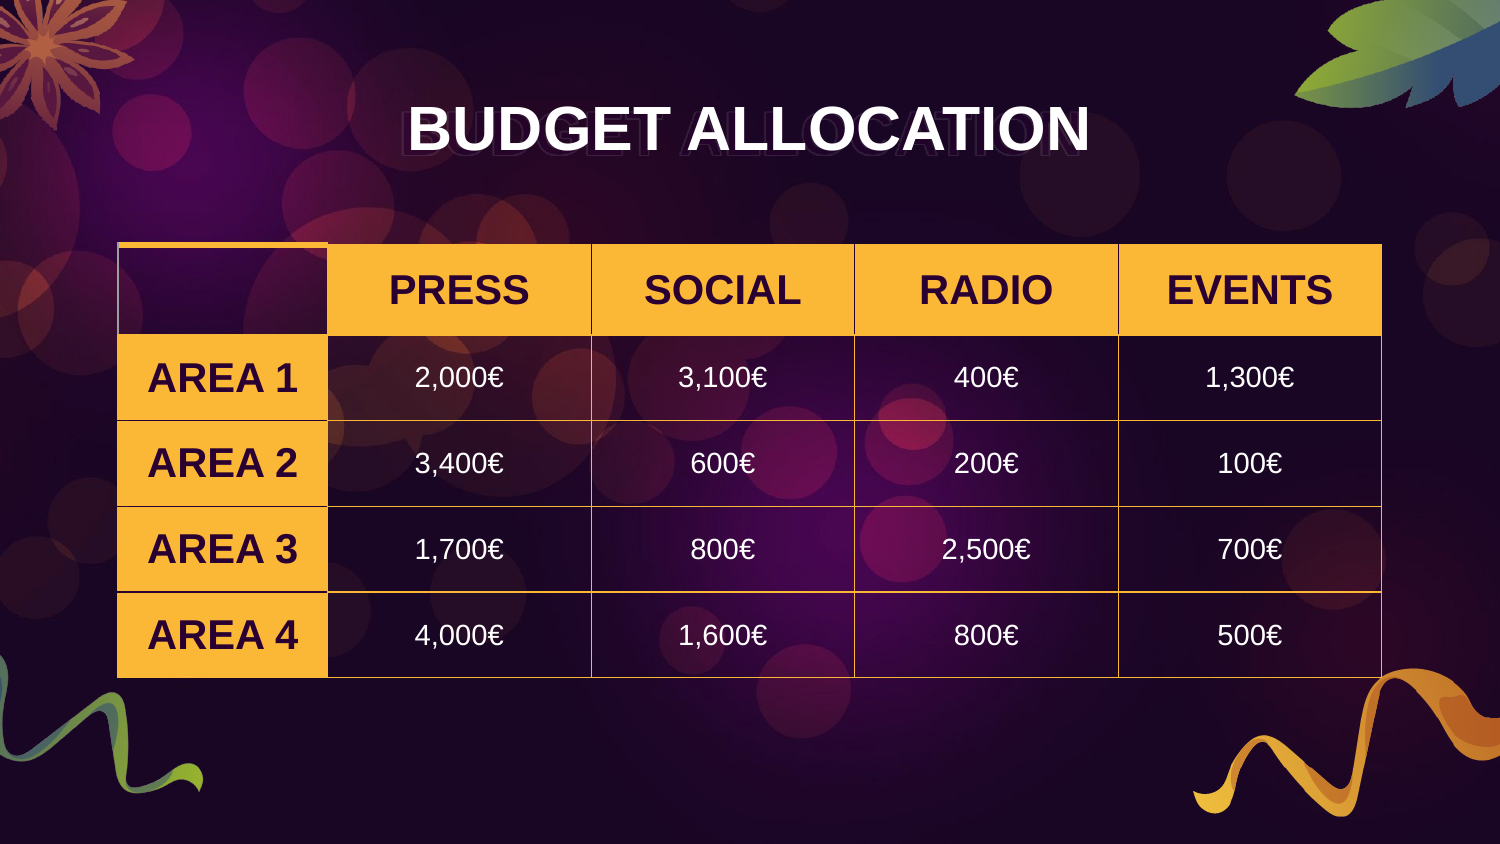

# BUDGET ALLOCATION
|  | PRESS | SOCIAL | RADIO | EVENTS |
| --- | --- | --- | --- | --- |
| AREA 1 | 2,000€ | 3,100€ | 400€ | 1,300€ |
| AREA 2 | 3,400€ | 600€ | 200€ | 100€ |
| AREA 3 | 1,700€ | 800€ | 2,500€ | 700€ |
| AREA 4 | 4,000€ | 1,600€ | 800€ | 500€ |